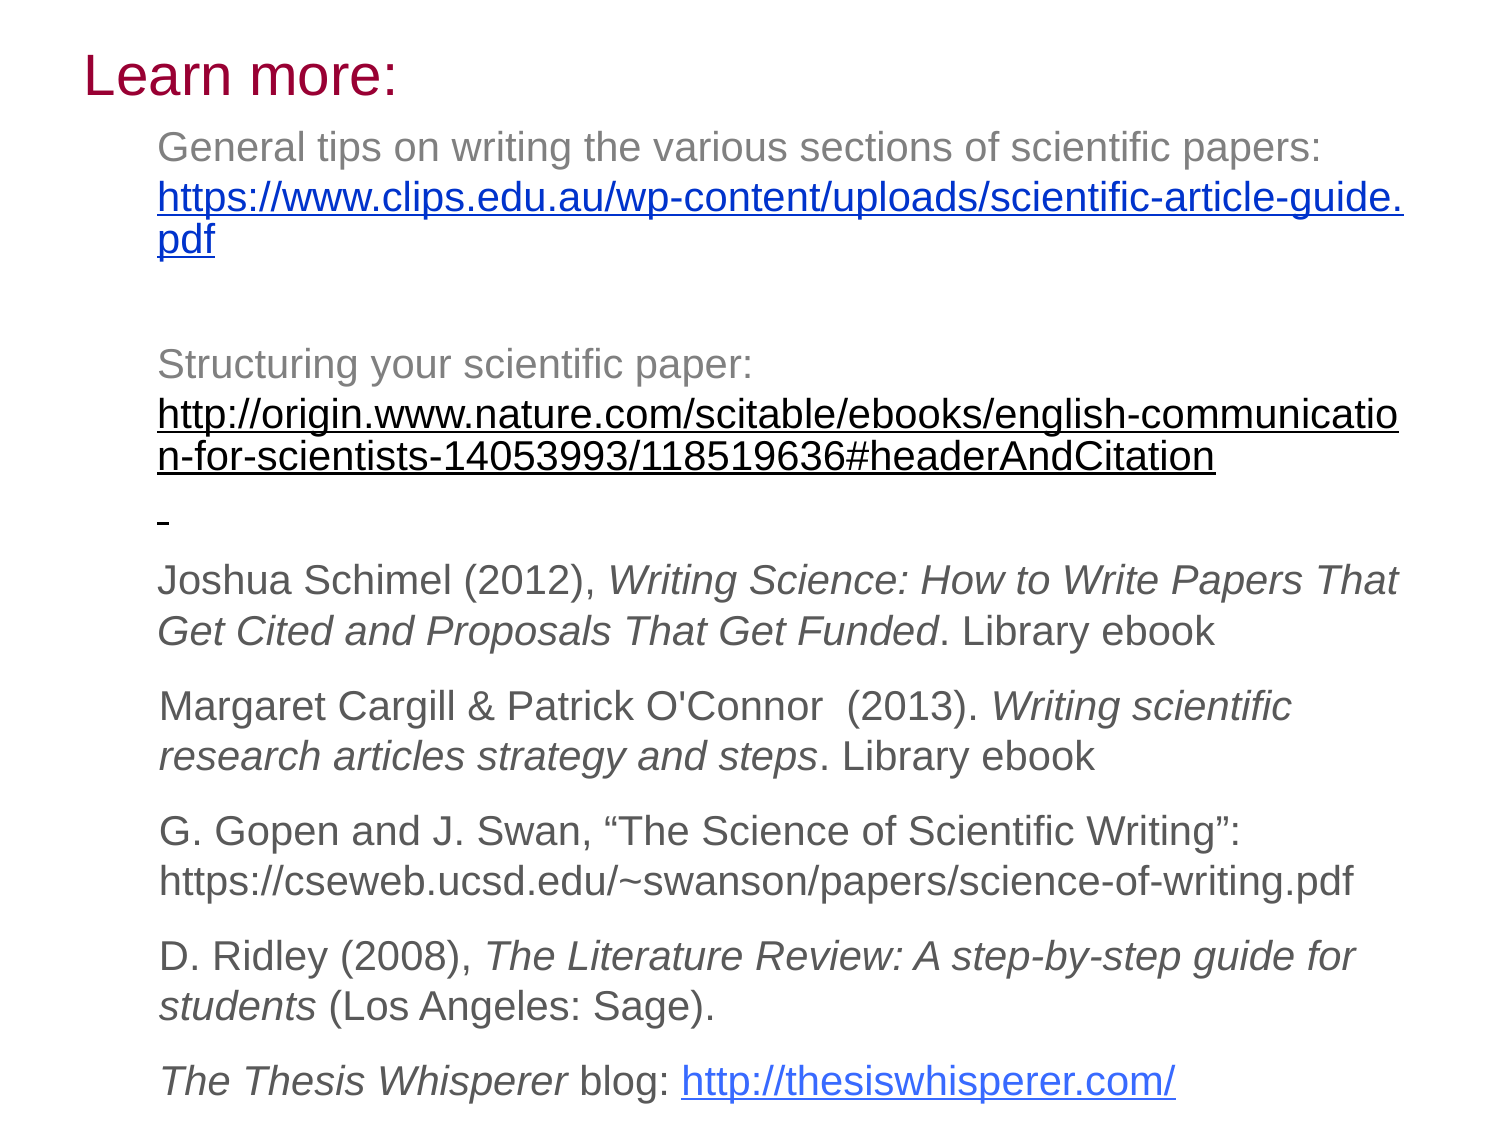

Learn more:
General tips on writing the various sections of scientific papers: https://www.clips.edu.au/wp-content/uploads/scientific-article-guide.pdf
Structuring your scientific paper:
http://origin.www.nature.com/scitable/ebooks/english-communication-for-scientists-14053993/118519636#headerAndCitation
Joshua Schimel (2012), Writing Science: How to Write Papers That Get Cited and Proposals That Get Funded. Library ebook
Margaret Cargill & Patrick O'Connor  (2013). Writing scientific research articles strategy and steps. Library ebook
G. Gopen and J. Swan, “The Science of Scientific Writing”: https://cseweb.ucsd.edu/~swanson/papers/science-of-writing.pdf
D. Ridley (2008), The Literature Review: A step-by-step guide for students (Los Angeles: Sage).
The Thesis Whisperer blog: http://thesiswhisperer.com/